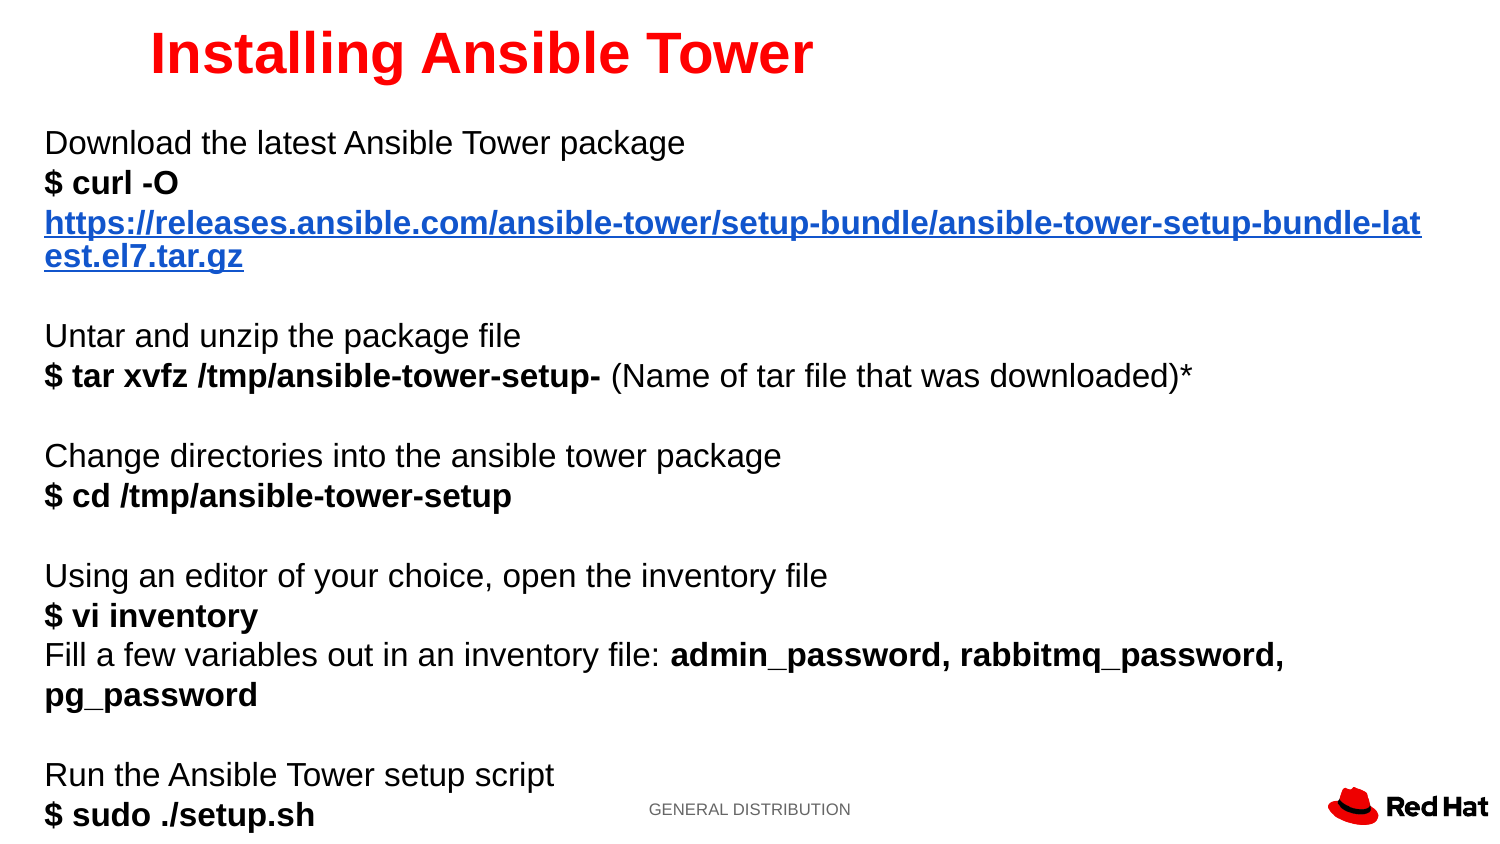

# Installing Ansible Tower
Download the latest Ansible Tower package
$ curl -O https://releases.ansible.com/ansible-tower/setup-bundle/ansible-tower-setup-bundle-latest.el7.tar.gz

Untar and unzip the package file
$ tar xvfz /tmp/ansible-tower-setup- (Name of tar file that was downloaded)*

Change directories into the ansible tower package
$ cd /tmp/ansible-tower-setup

Using an editor of your choice, open the inventory file
$ vi inventory
Fill a few variables out in an inventory file: admin_password, rabbitmq_password, pg_password

Run the Ansible Tower setup script
$ sudo ./setup.sh